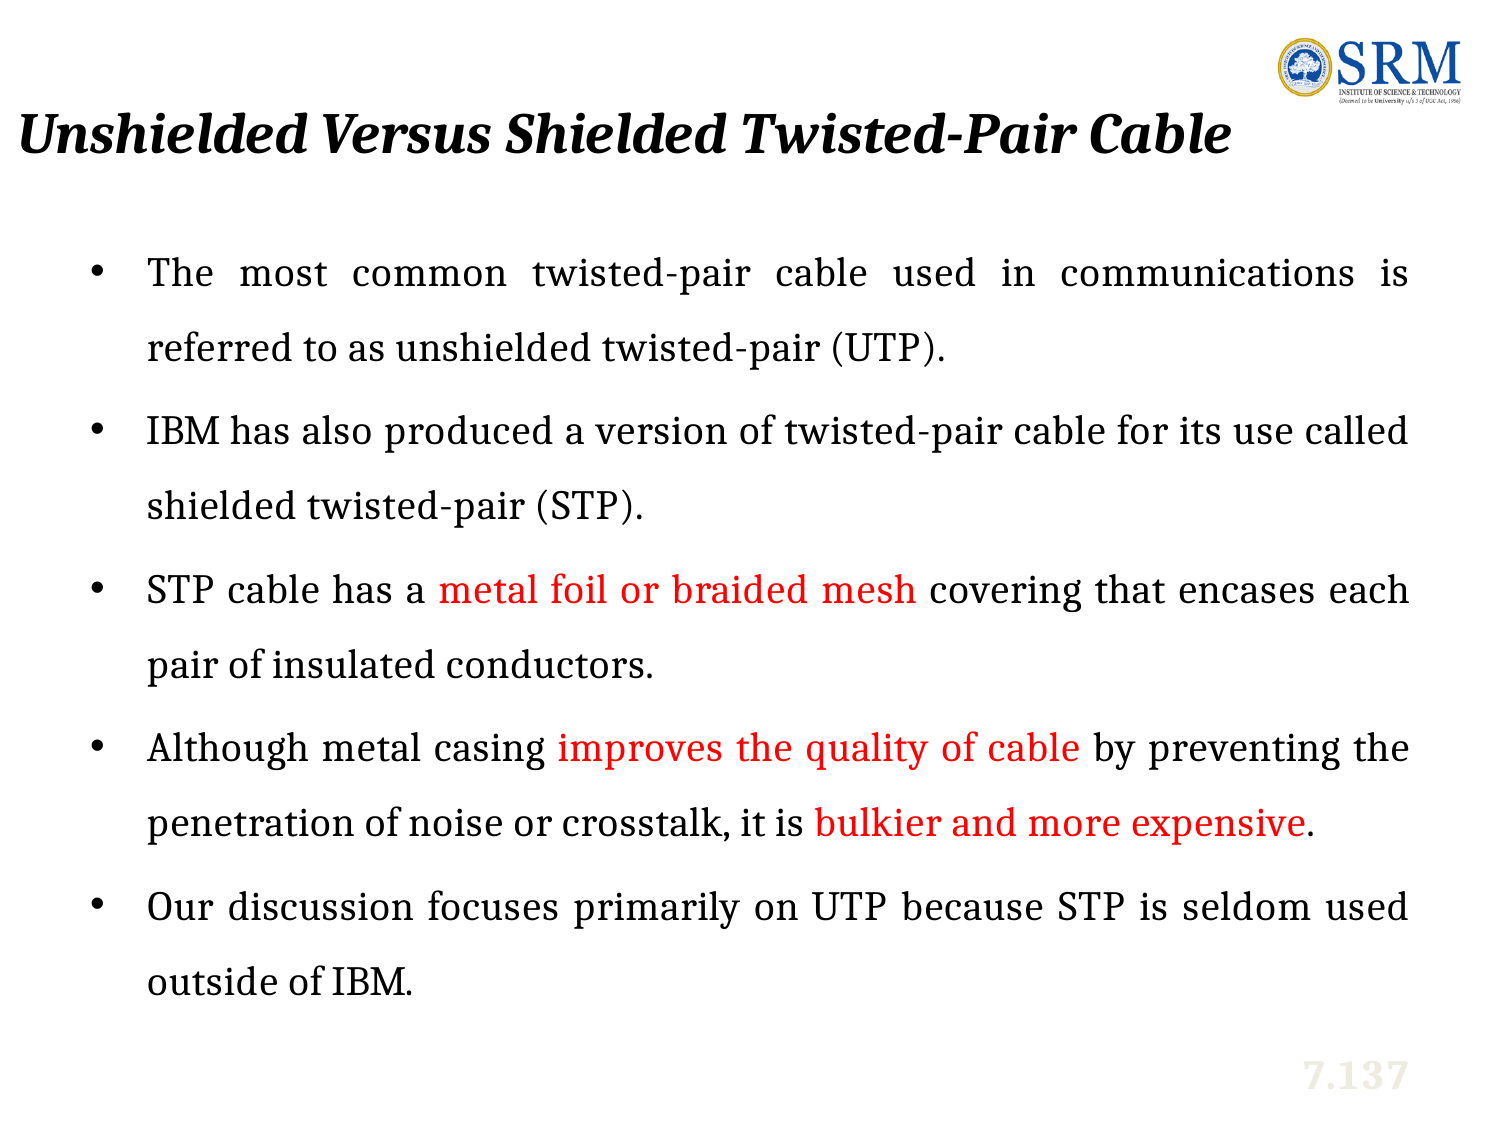

# Unshielded Versus Shielded Twisted-Pair Cable
The most common twisted-pair cable used in communications is referred to as unshielded twisted-pair (UTP).
IBM has also produced a version of twisted-pair cable for its use called shielded twisted-pair (STP).
STP cable has a metal foil or braided mesh covering that encases each pair of insulated conductors.
Although metal casing improves the quality of cable by preventing the penetration of noise or crosstalk, it is bulkier and more expensive.
Our discussion focuses primarily on UTP because STP is seldom used outside of IBM.

7.137